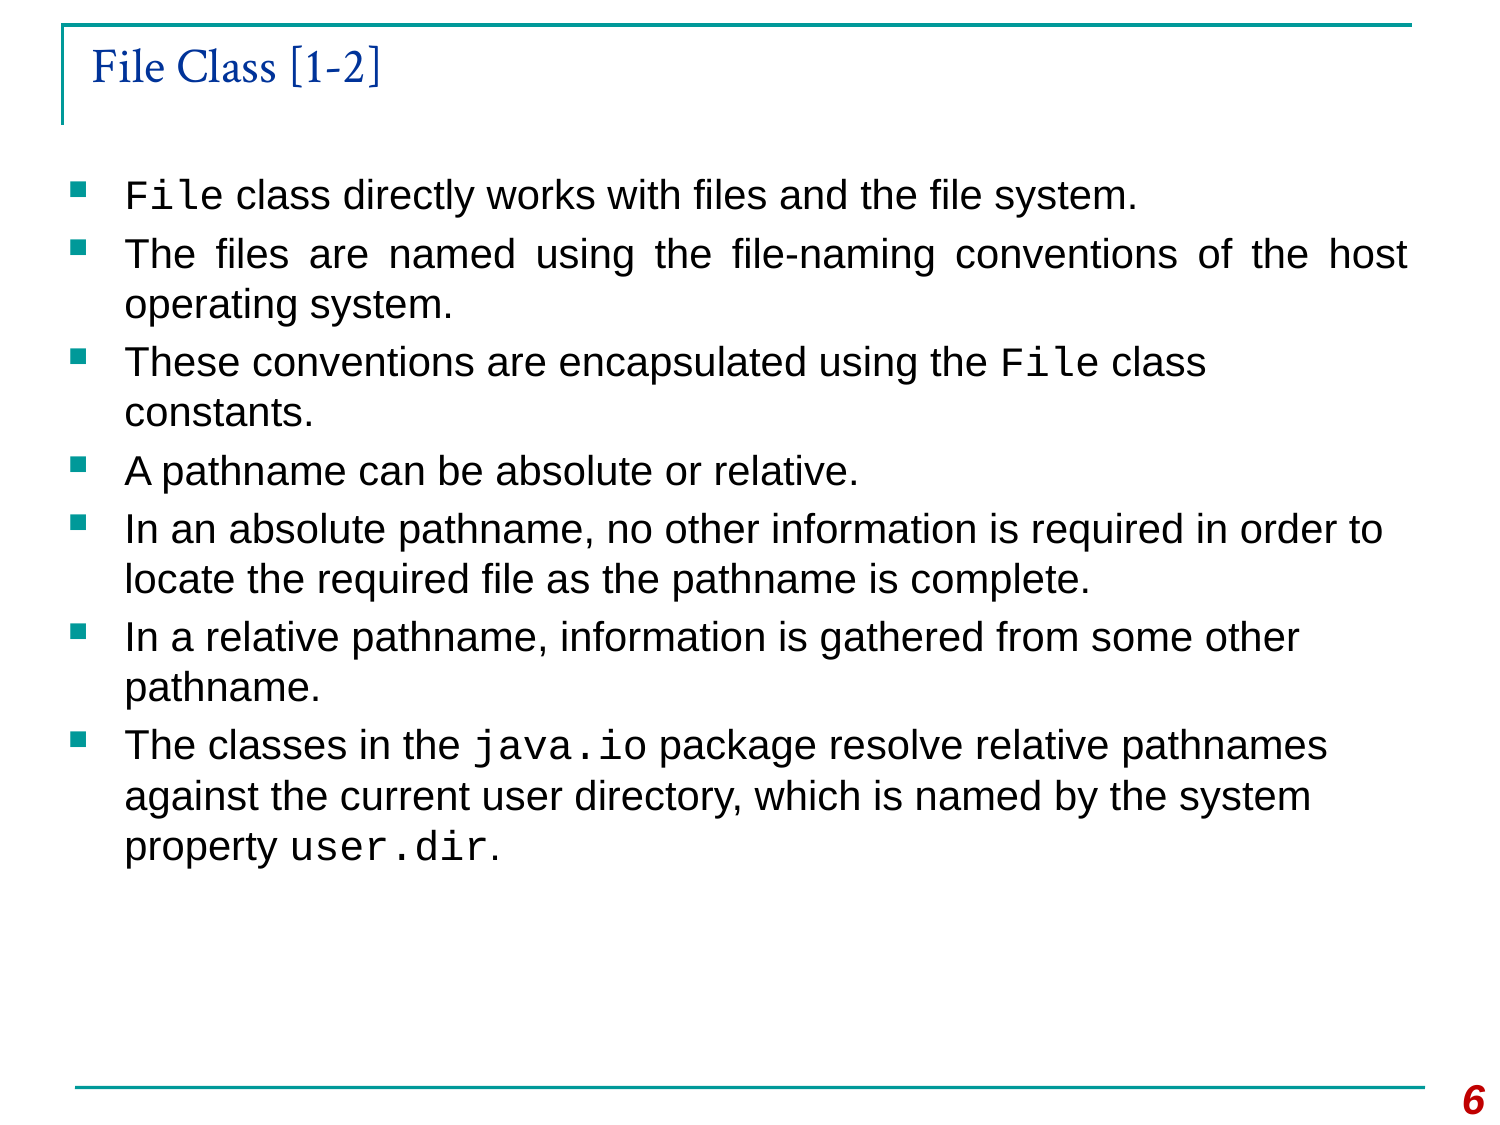

# File Class [1-2]
File class directly works with files and the file system.
The files are named using the file-naming conventions of the host operating system.
These conventions are encapsulated using the File class constants.
A pathname can be absolute or relative.
In an absolute pathname, no other information is required in order to locate the required file as the pathname is complete.
In a relative pathname, information is gathered from some other pathname.
The classes in the java.io package resolve relative pathnames against the current user directory, which is named by the system property user.dir.
6